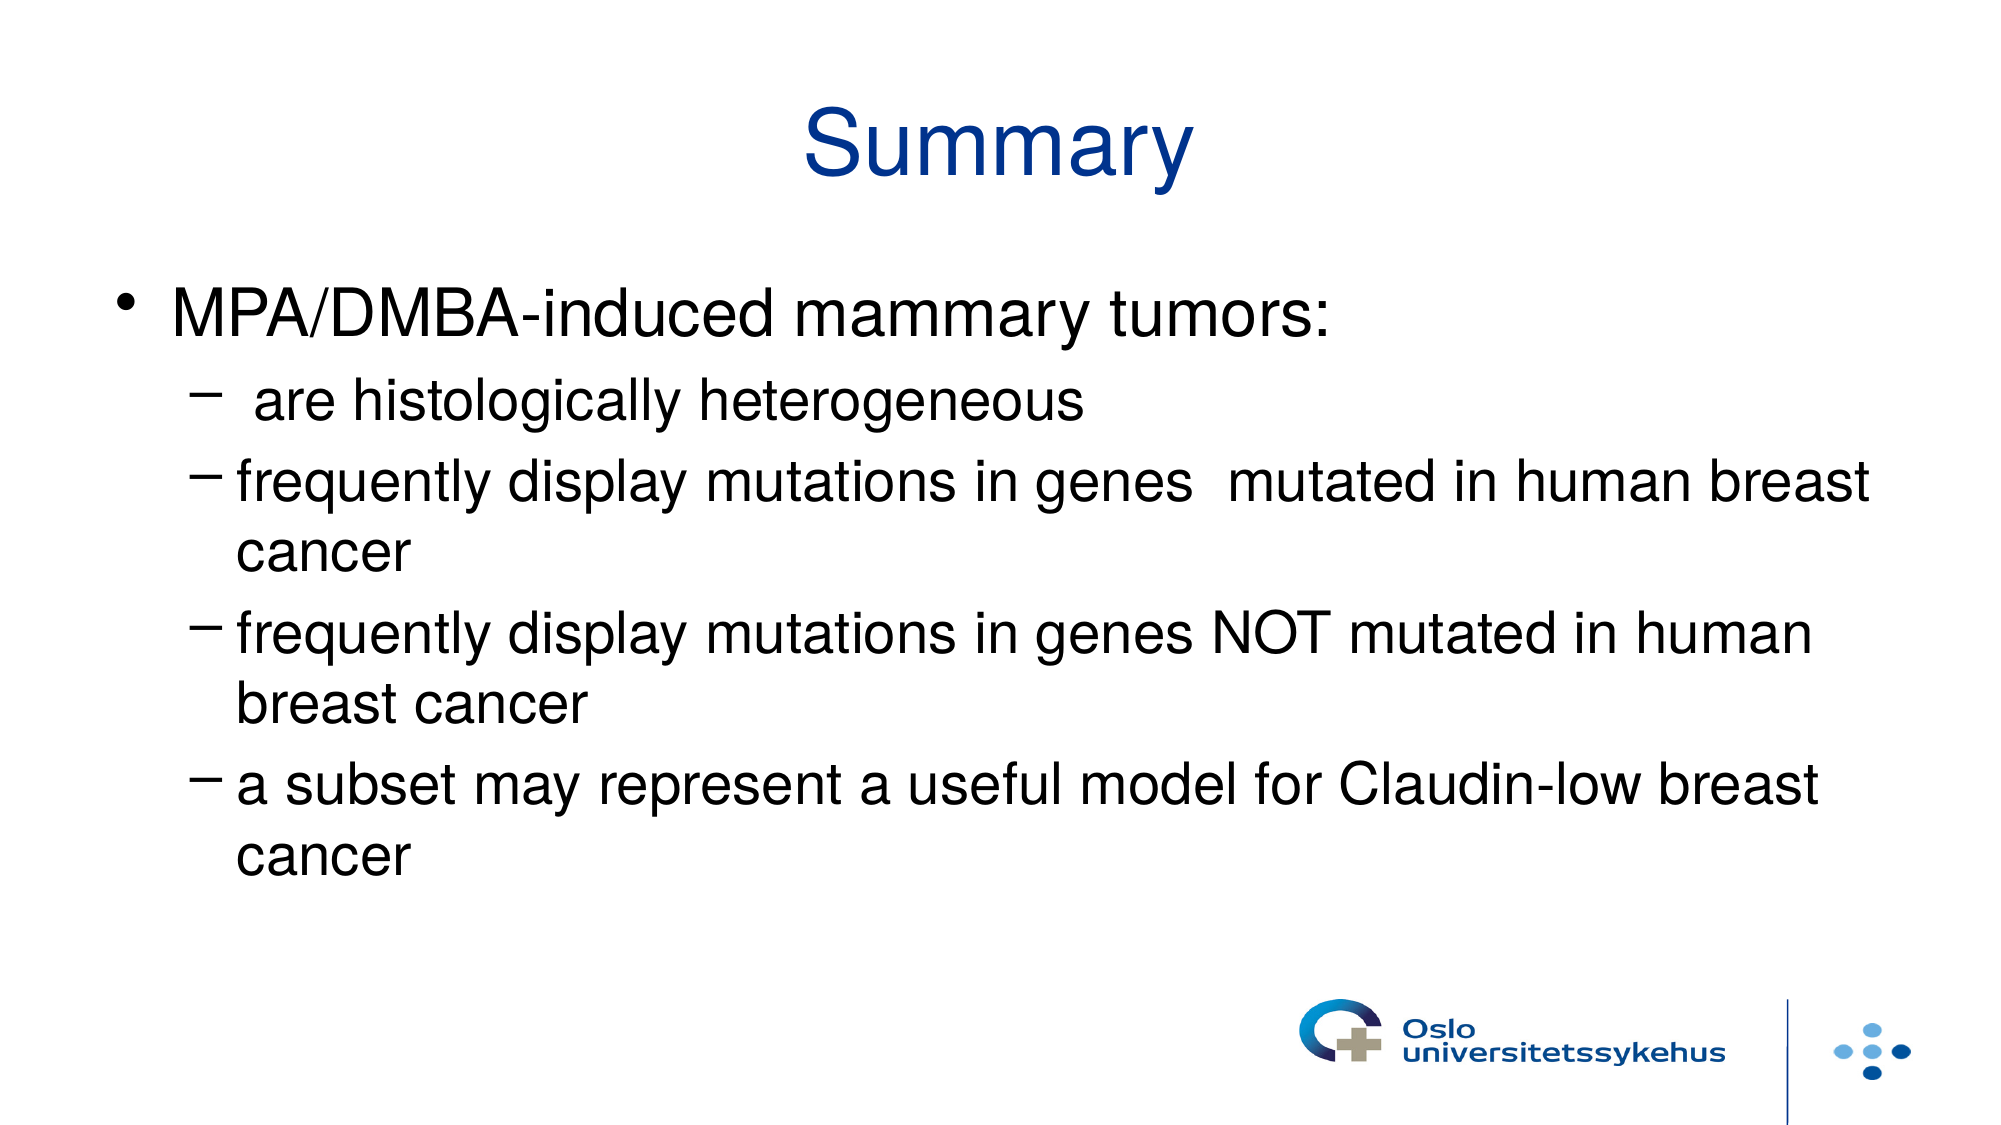

# Summary
MPA/DMBA-induced mammary tumors:
 are histologically heterogeneous
frequently display mutations in genes  mutated in human breast cancer
frequently display mutations in genes NOT mutated in human breast cancer
a subset may represent a useful model for Claudin-low breast cancer